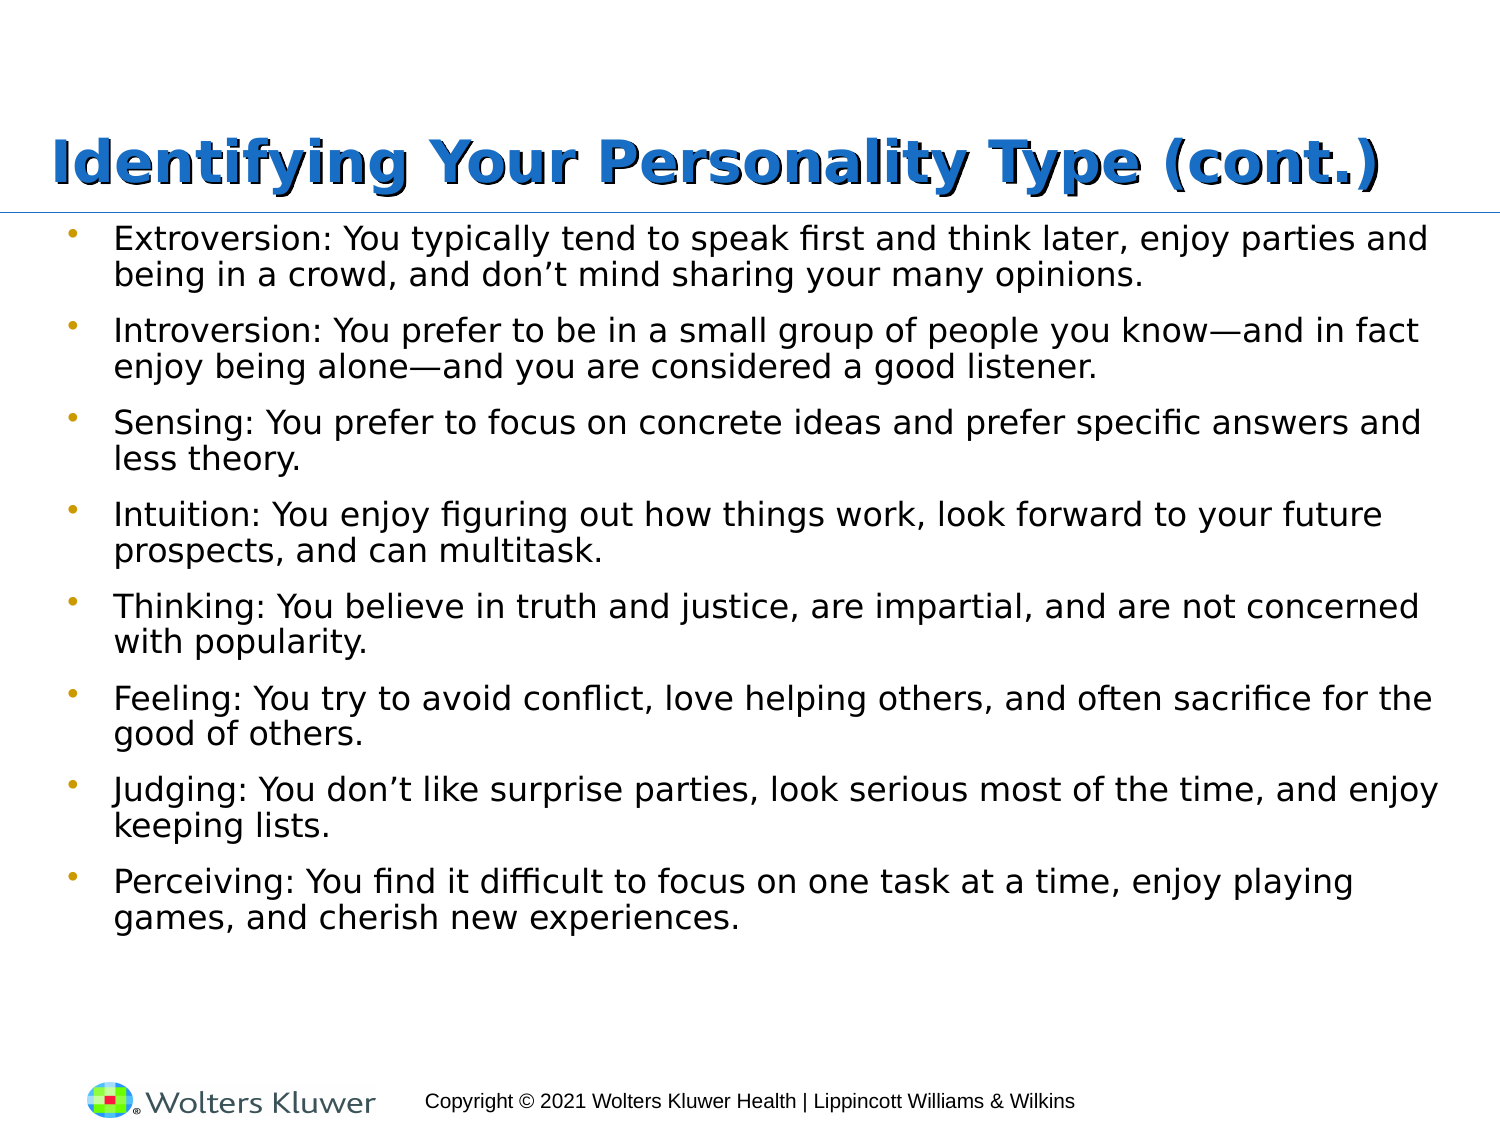

# Identifying Your Personality Type (cont.)
Extroversion: You typically tend to speak first and think later, enjoy parties and being in a crowd, and don’t mind sharing your many opinions.
Introversion: You prefer to be in a small group of people you know—and in fact enjoy being alone—and you are considered a good listener.
Sensing: You prefer to focus on concrete ideas and prefer specific answers and less theory.
Intuition: You enjoy figuring out how things work, look forward to your future prospects, and can multitask.
Thinking: You believe in truth and justice, are impartial, and are not concerned with popularity.
Feeling: You try to avoid conflict, love helping others, and often sacrifice for the good of others.
Judging: You don’t like surprise parties, look serious most of the time, and enjoy keeping lists.
Perceiving: You find it difficult to focus on one task at a time, enjoy playing games, and cherish new experiences.